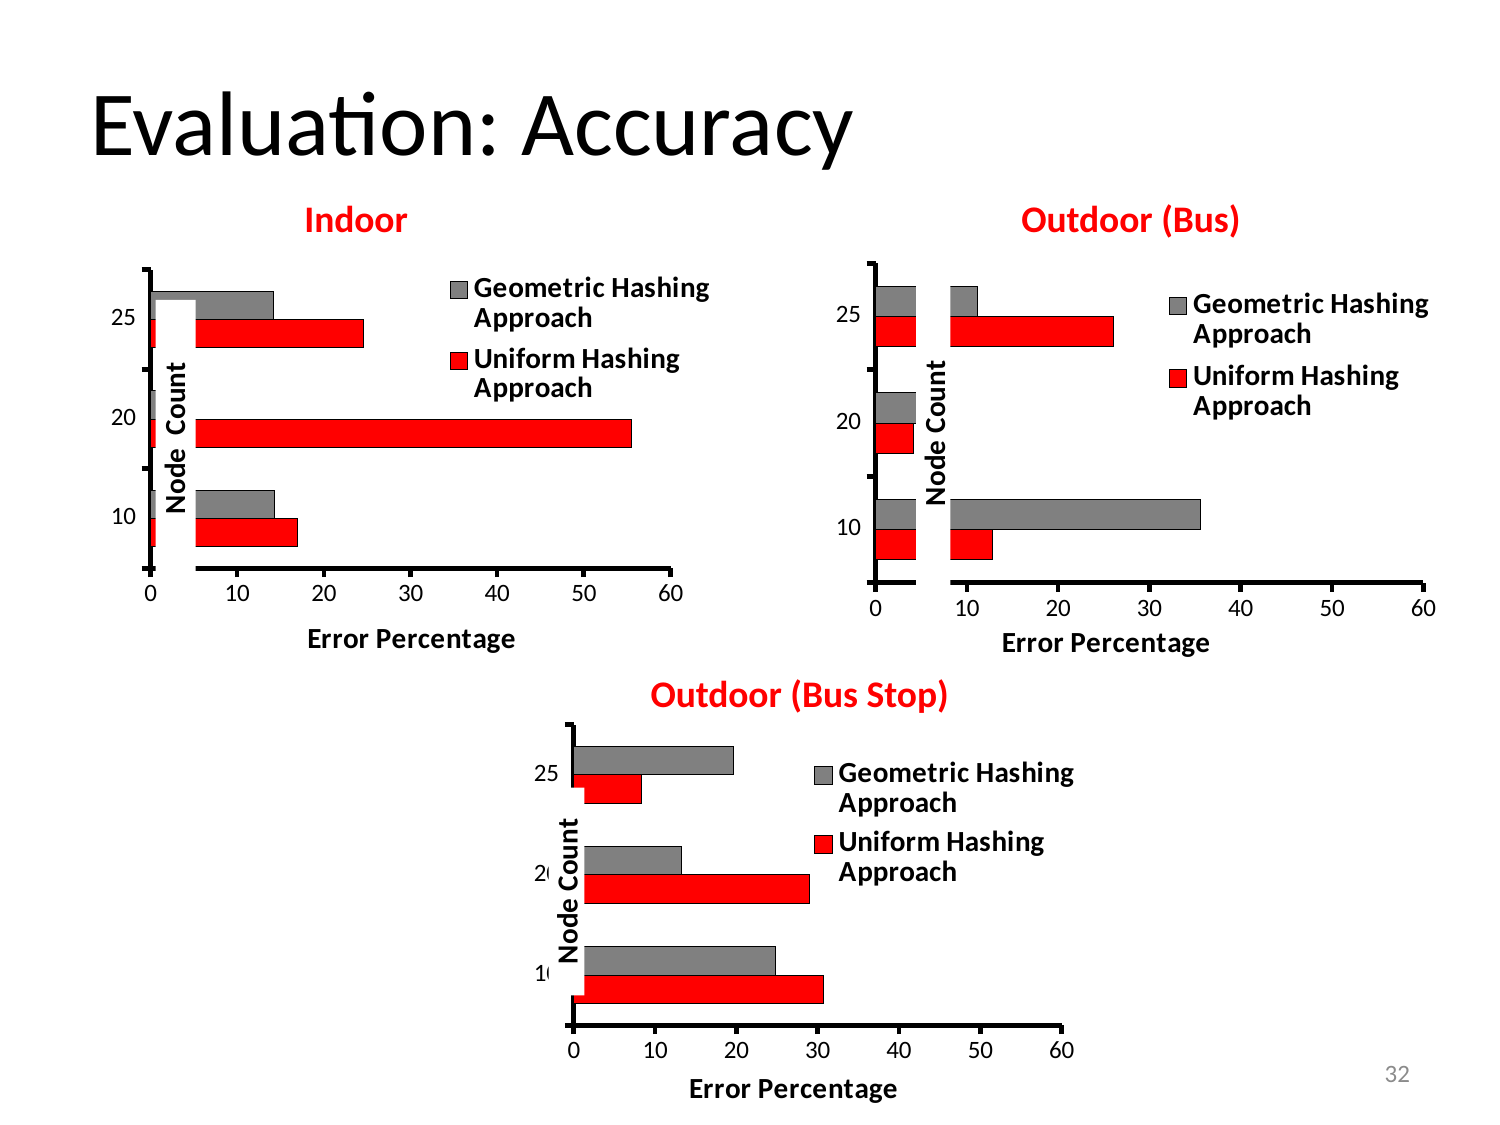

# Evaluation: Accuracy
Indoor
Outdoor (Bus)

### Chart

| Category | Uniform Hashing Approach | Geometric Hashing Approach |
|---|---|---|
| 10 | 16.999999999999993 | 14.28366666666669 |
| 20 | 55.52631578947368 | 3.108416666666809 |
| 25 | 24.53333333333333 | 14.159893333333256 |

### Chart

| Category | Uniform Hashing Approach | Geometric Hashing Approach |
|---|---|---|
| 10 | 12.857142857142865 | 35.63518518518519 |
| 20 | 4.210526315789469 | 7.350729166666667 |
| 25 | 26.04444444444445 | 11.168637681159366 |
Outdoor (Bus Stop)

### Chart

| Category | Uniform Hashing Approach | Geometric Hashing Approach |
|---|---|---|
| 10 | 30.769230769230766 | 24.783000000000026 |
| 20 | 29.01960784313726 | 13.201083333333319 |
| 25 | 8.33898305084746 | 19.627893333333347 |
32